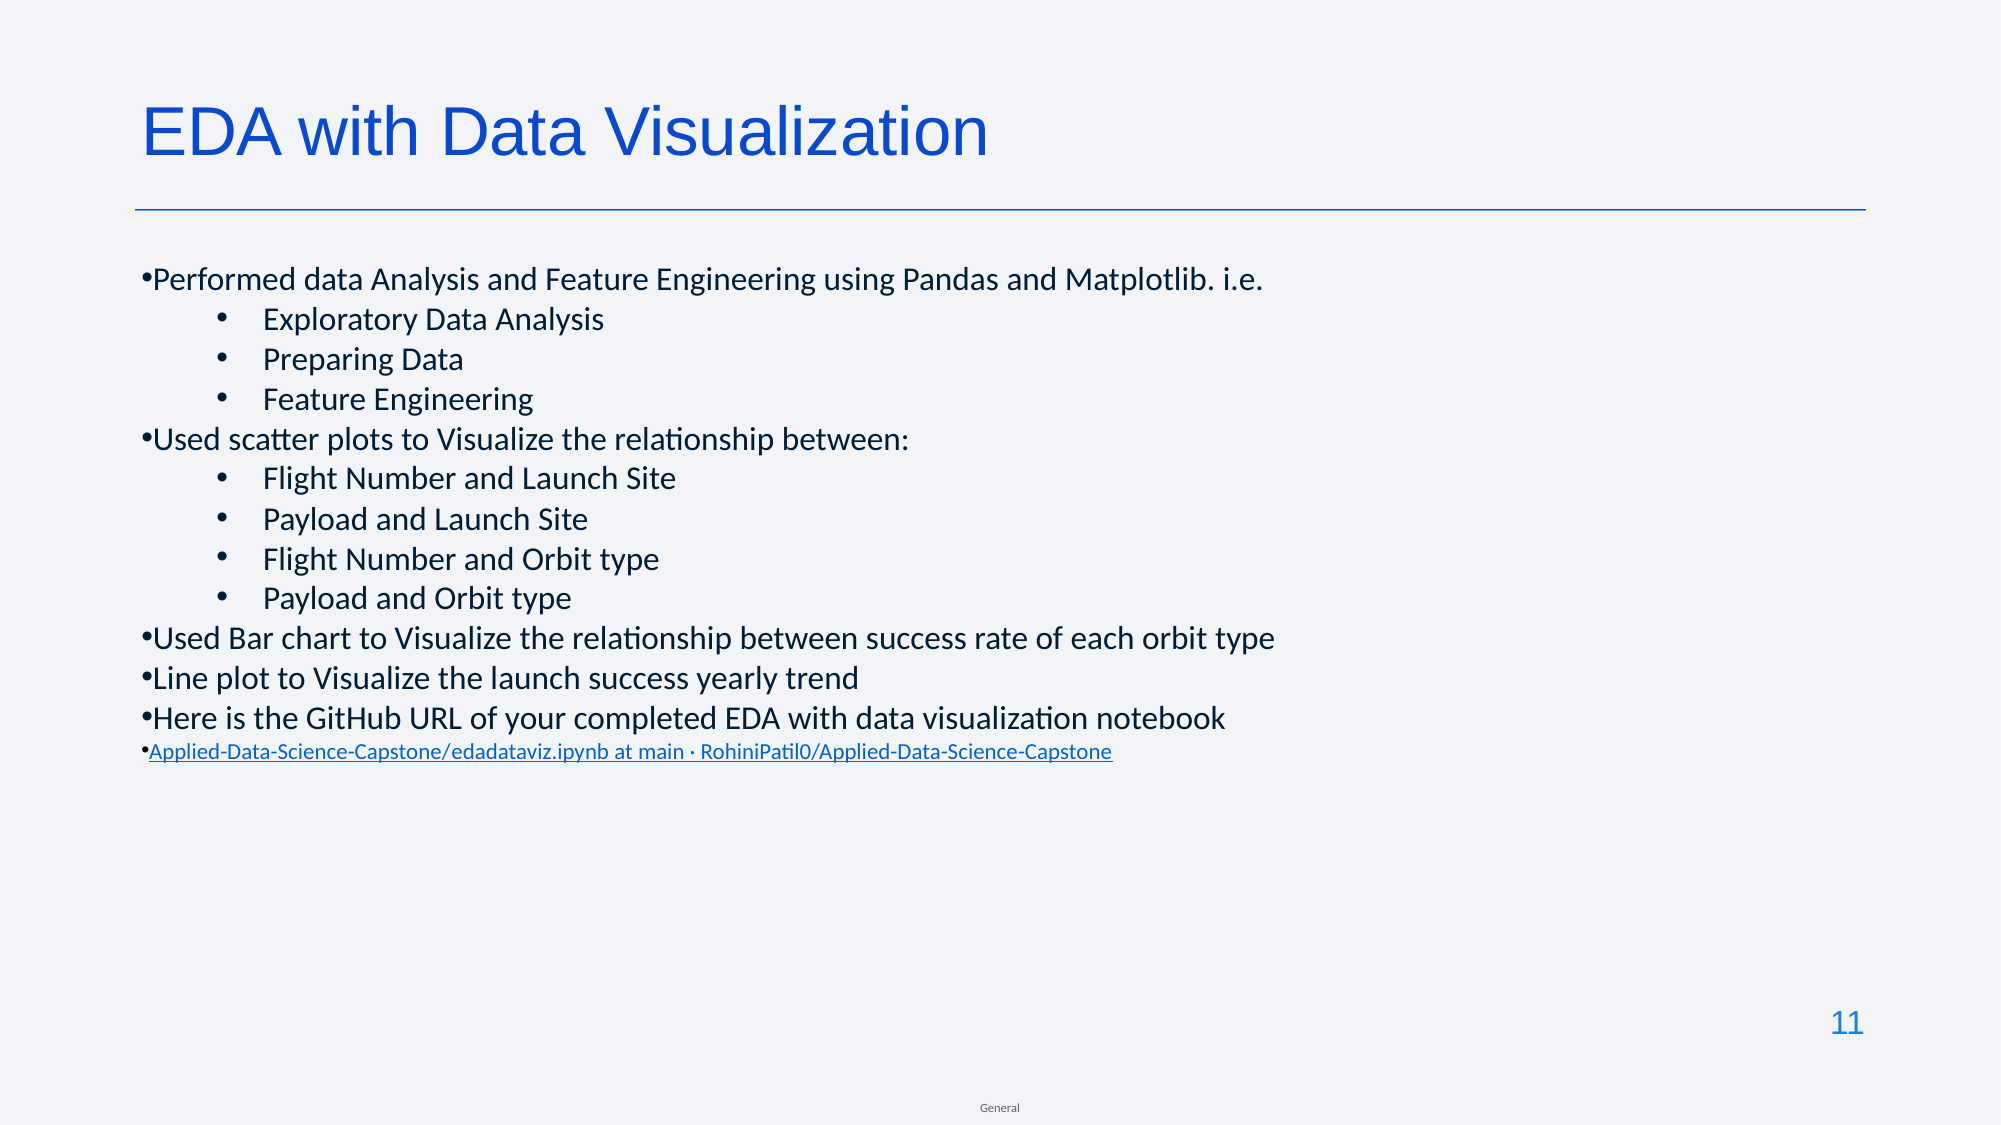

EDA with Data Visualization
Performed data Analysis and Feature Engineering using Pandas and Matplotlib. i.e.
Exploratory Data Analysis
Preparing Data
Feature Engineering
Used scatter plots to Visualize the relationship between:
Flight Number and Launch Site
Payload and Launch Site
Flight Number and Orbit type
Payload and Orbit type
Used Bar chart to Visualize the relationship between success rate of each orbit type
Line plot to Visualize the launch success yearly trend
Here is the GitHub URL of your completed EDA with data visualization notebook
Applied-Data-Science-Capstone/edadataviz.ipynb at main · RohiniPatil0/Applied-Data-Science-Capstone
11